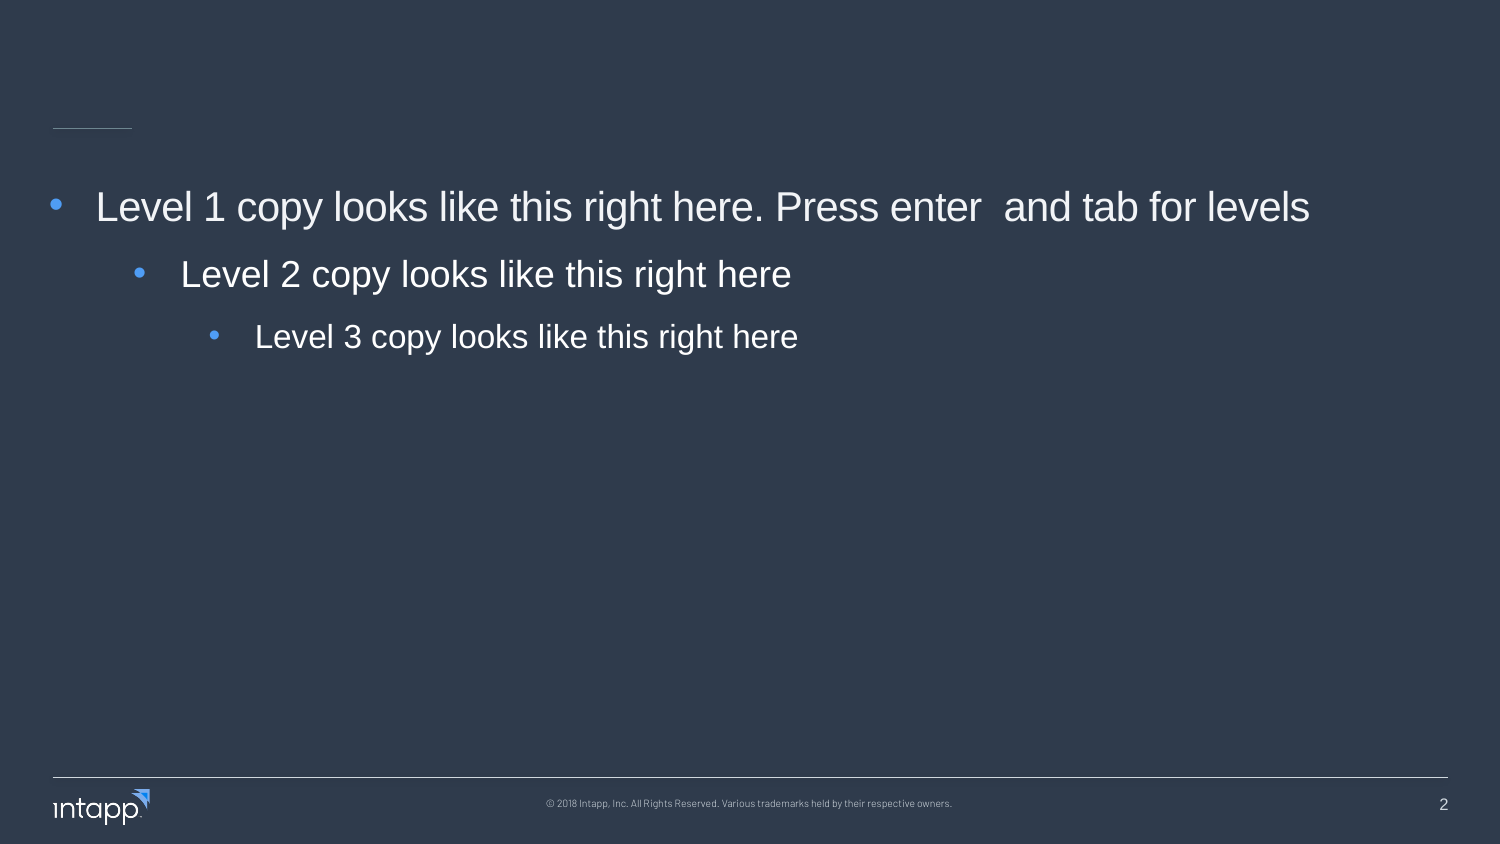

#
Level 1 copy looks like this right here. Press enter  and tab for levels
Level 2 copy looks like this right here
Level 3 copy looks like this right here

© 2018 Intapp, Inc. All Rights Reserved. Various trademarks held by their respective owners.